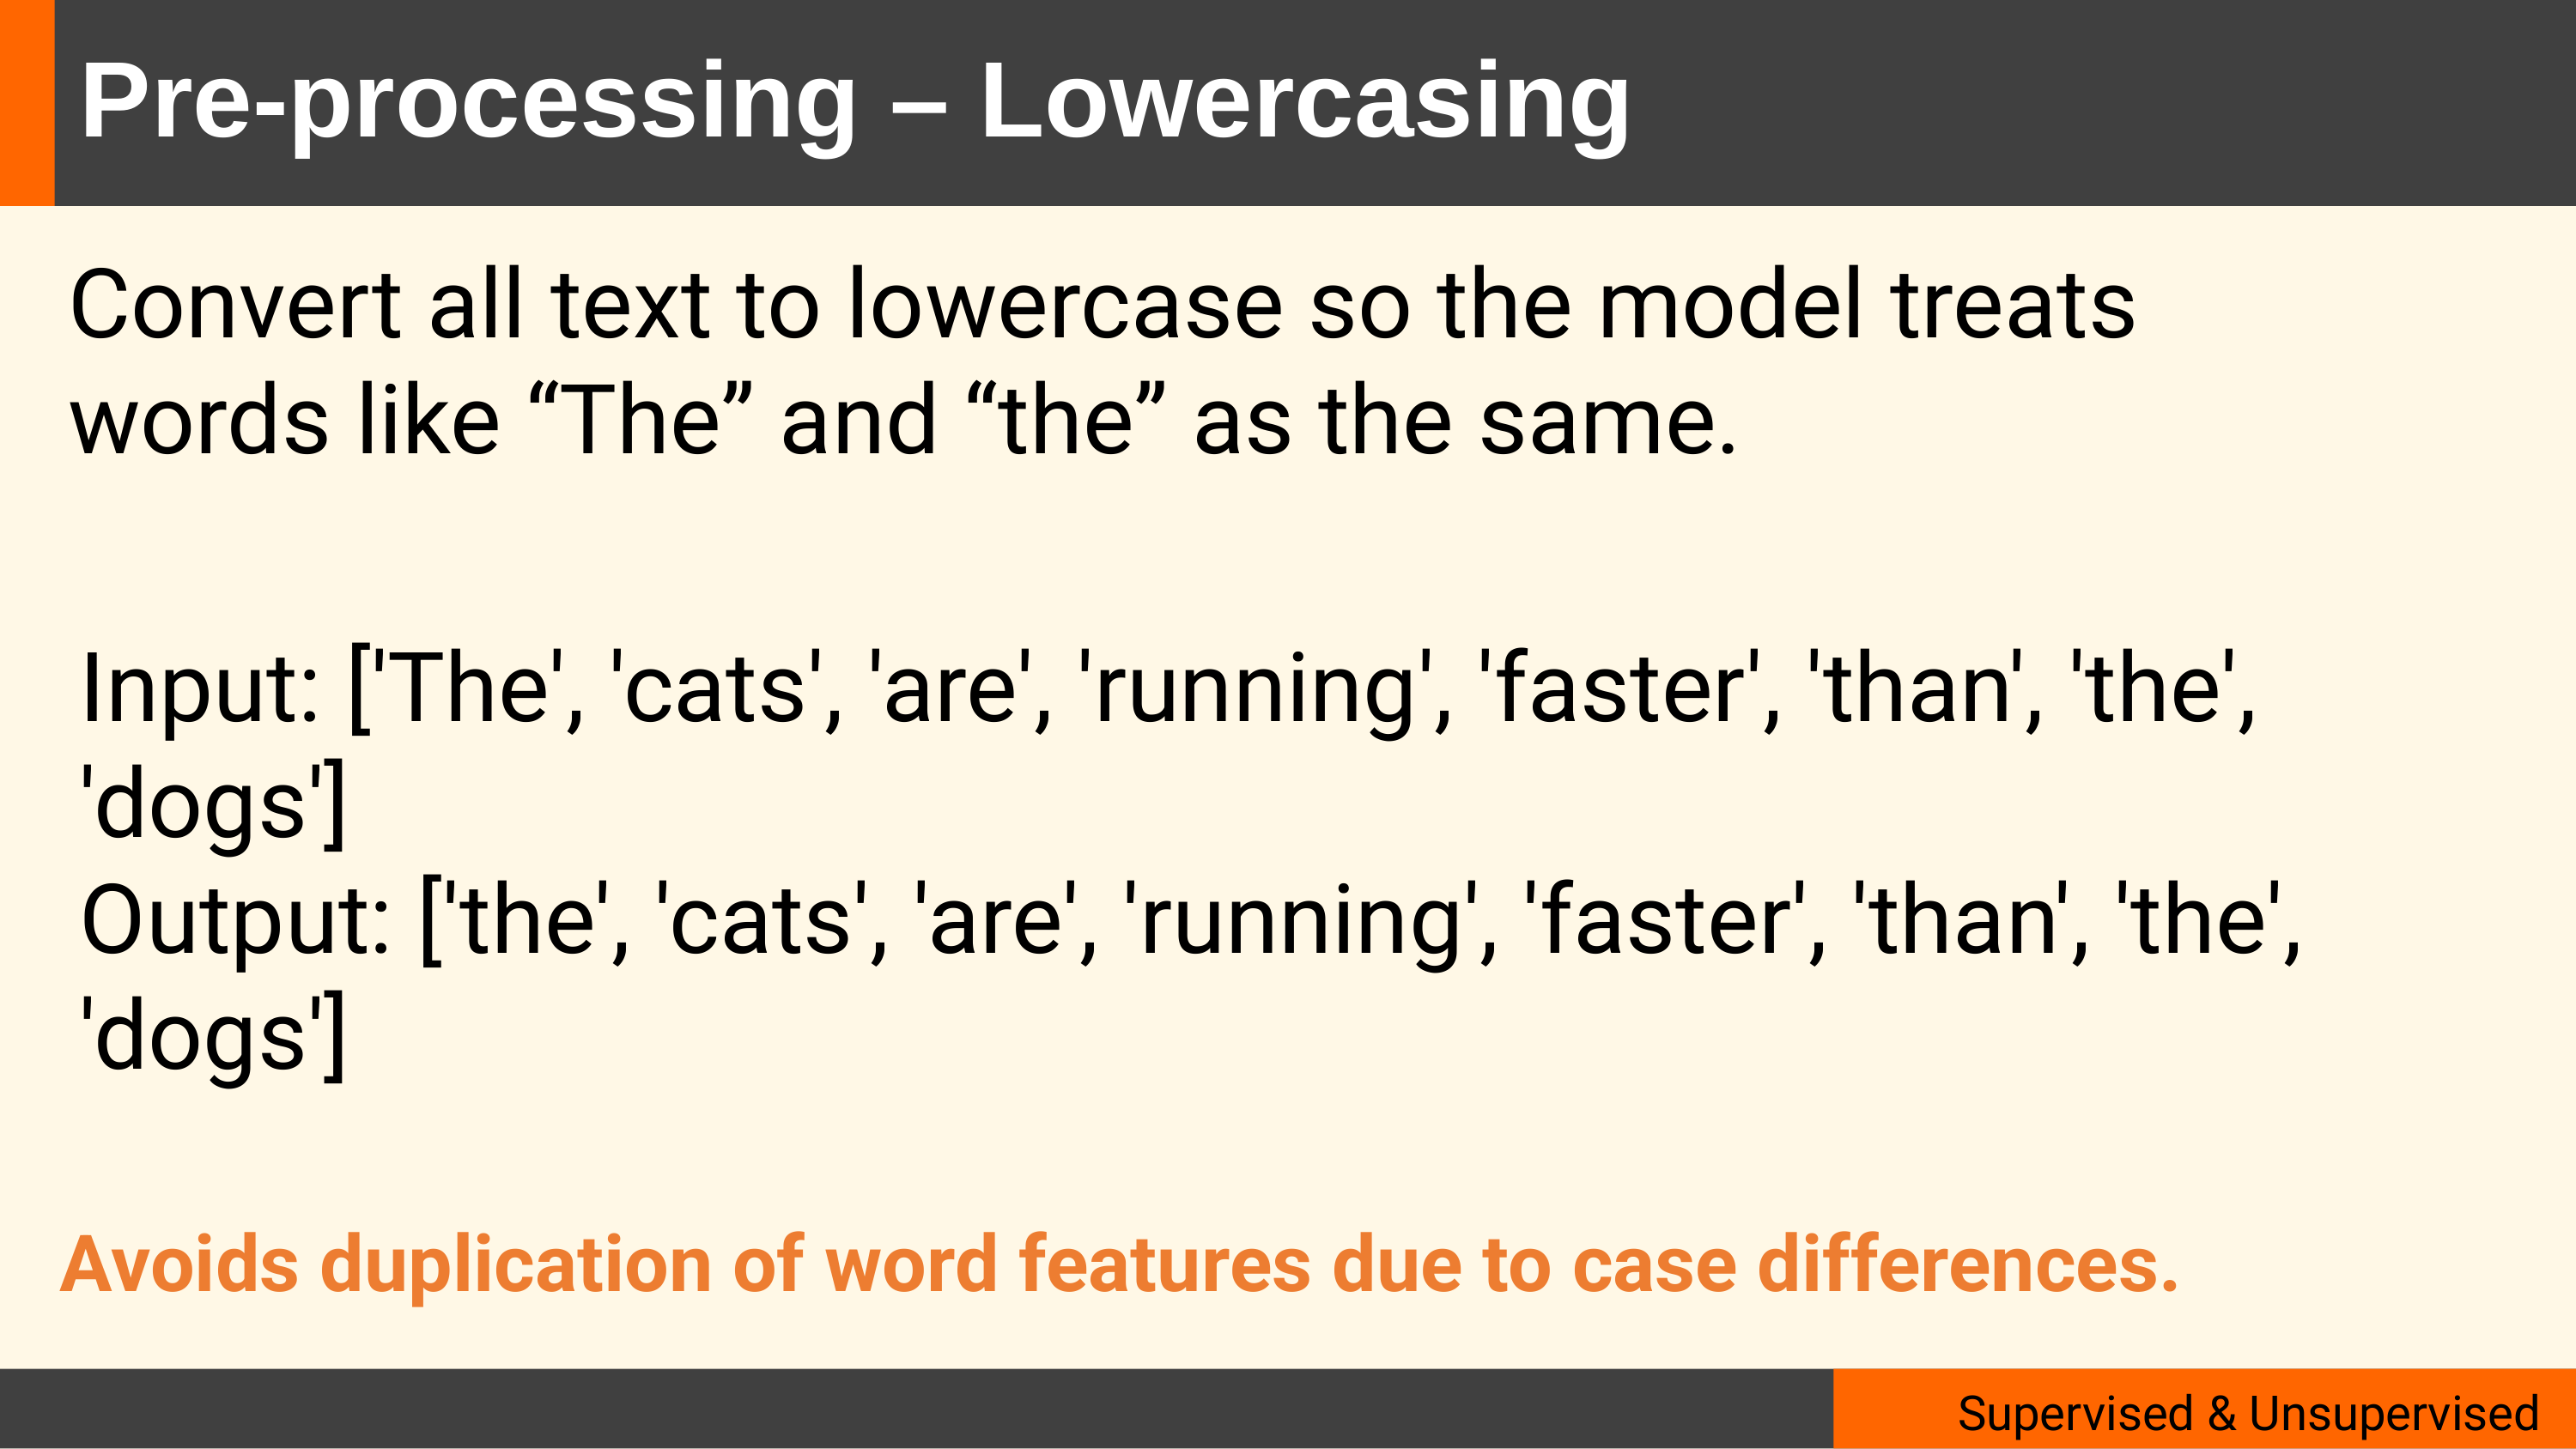

Pre-processing – Lowercasing
Convert all text to lowercase so the model treats words like “The” and “the” as the same.
Input: ['The', 'cats', 'are', 'running', 'faster', 'than', 'the', 'dogs']
Output: ['the', 'cats', 'are', 'running', 'faster', 'than', 'the', 'dogs']
Avoids duplication of word features due to case differences.
Supervised & Unsupervised